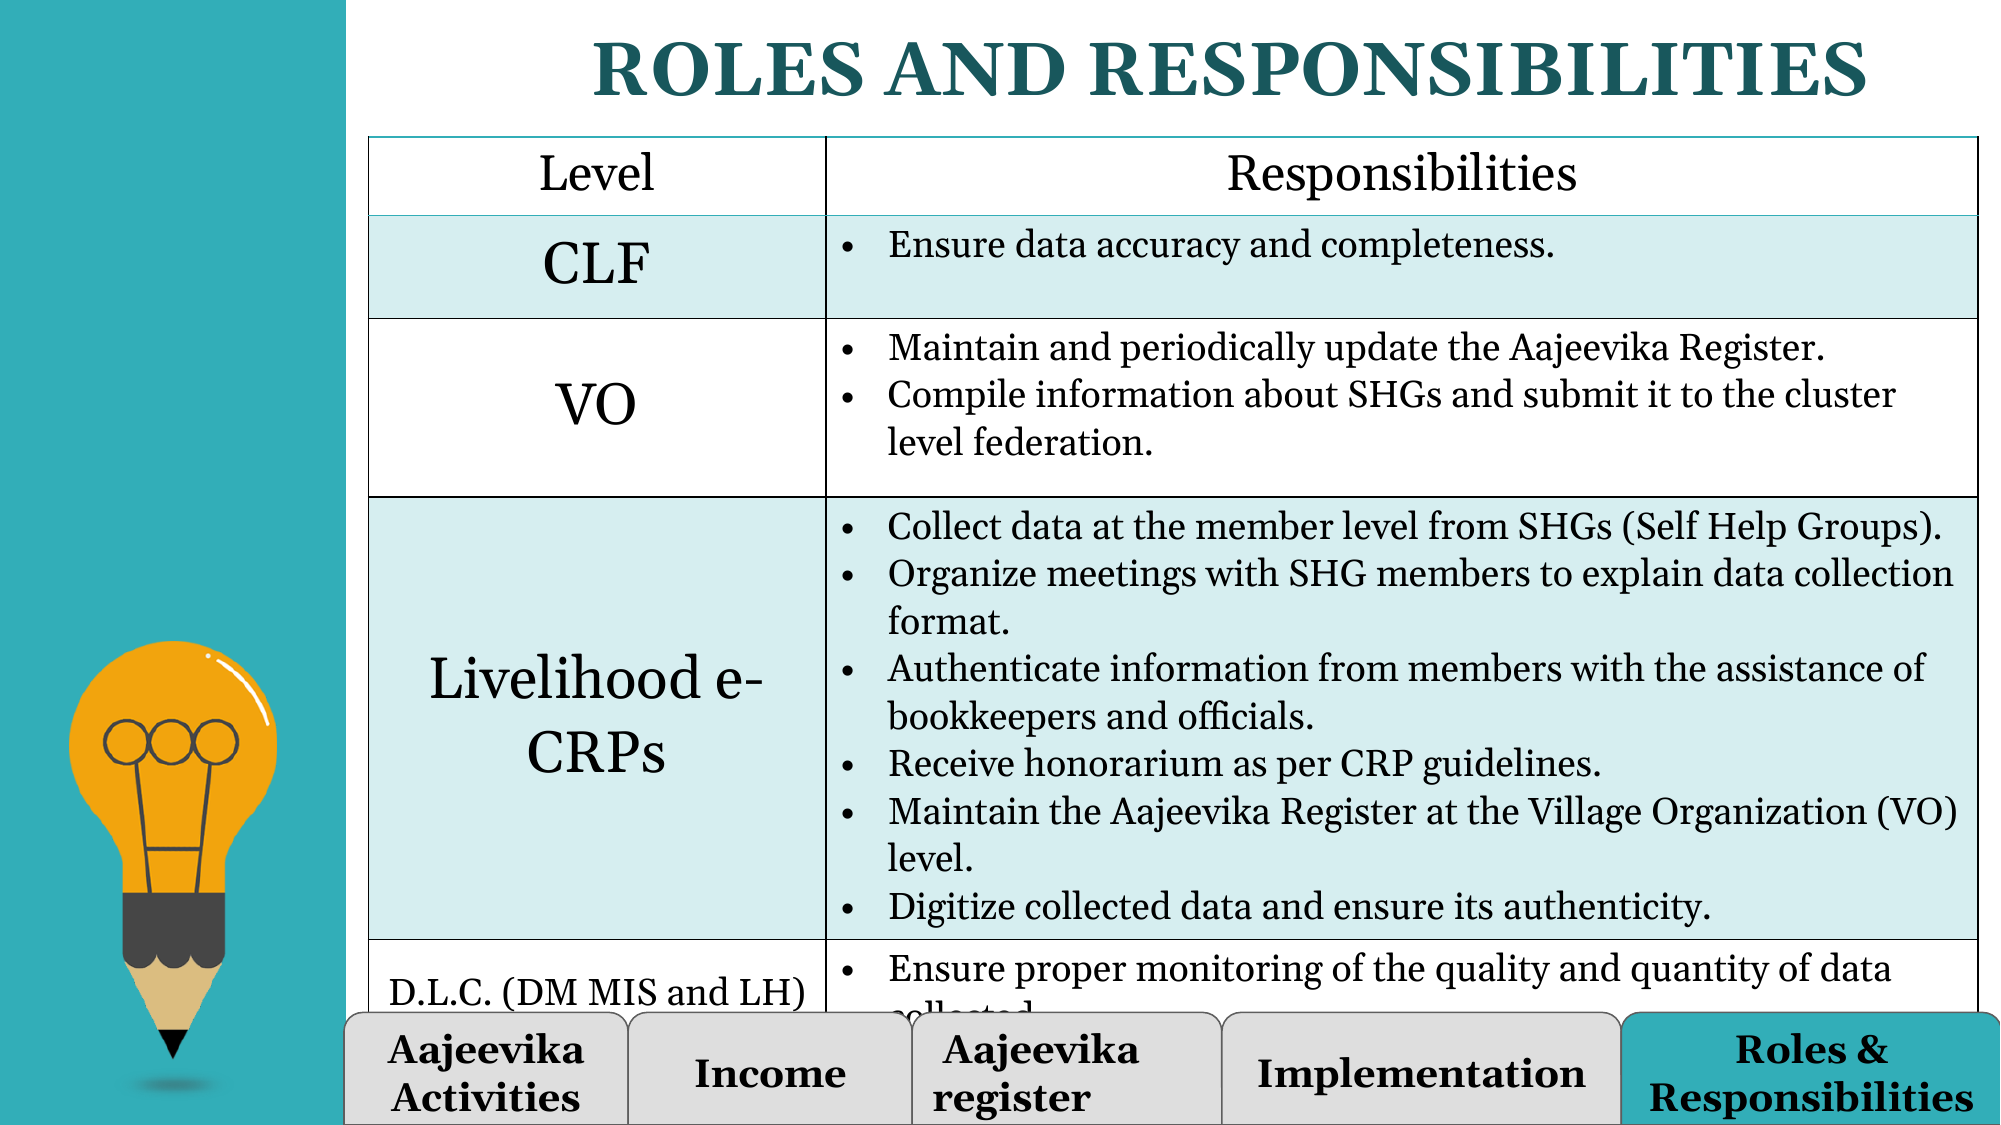

# ROLES AND RESPONSIBILITIES
| Level | Responsibilities |
| --- | --- |
| CLF | Ensure data accuracy and completeness. |
| VO | Maintain and periodically update the Aajeevika Register. Compile information about SHGs and submit it to the cluster level federation. |
| Livelihood e-CRPs | Collect data at the member level from SHGs (Self Help Groups). Organize meetings with SHG members to explain data collection format. Authenticate information from members with the assistance of bookkeepers and officials. Receive honorarium as per CRP guidelines. Maintain the Aajeevika Register at the Village Organization (VO) level. Digitize collected data and ensure its authenticity. |
| D.L.C. (DM MIS and LH) | Ensure proper monitoring of the quality and quantity of data collected. |
Aajeevika Activities
Income
 Aajeevika       register
Implementation
Roles & Responsibilities